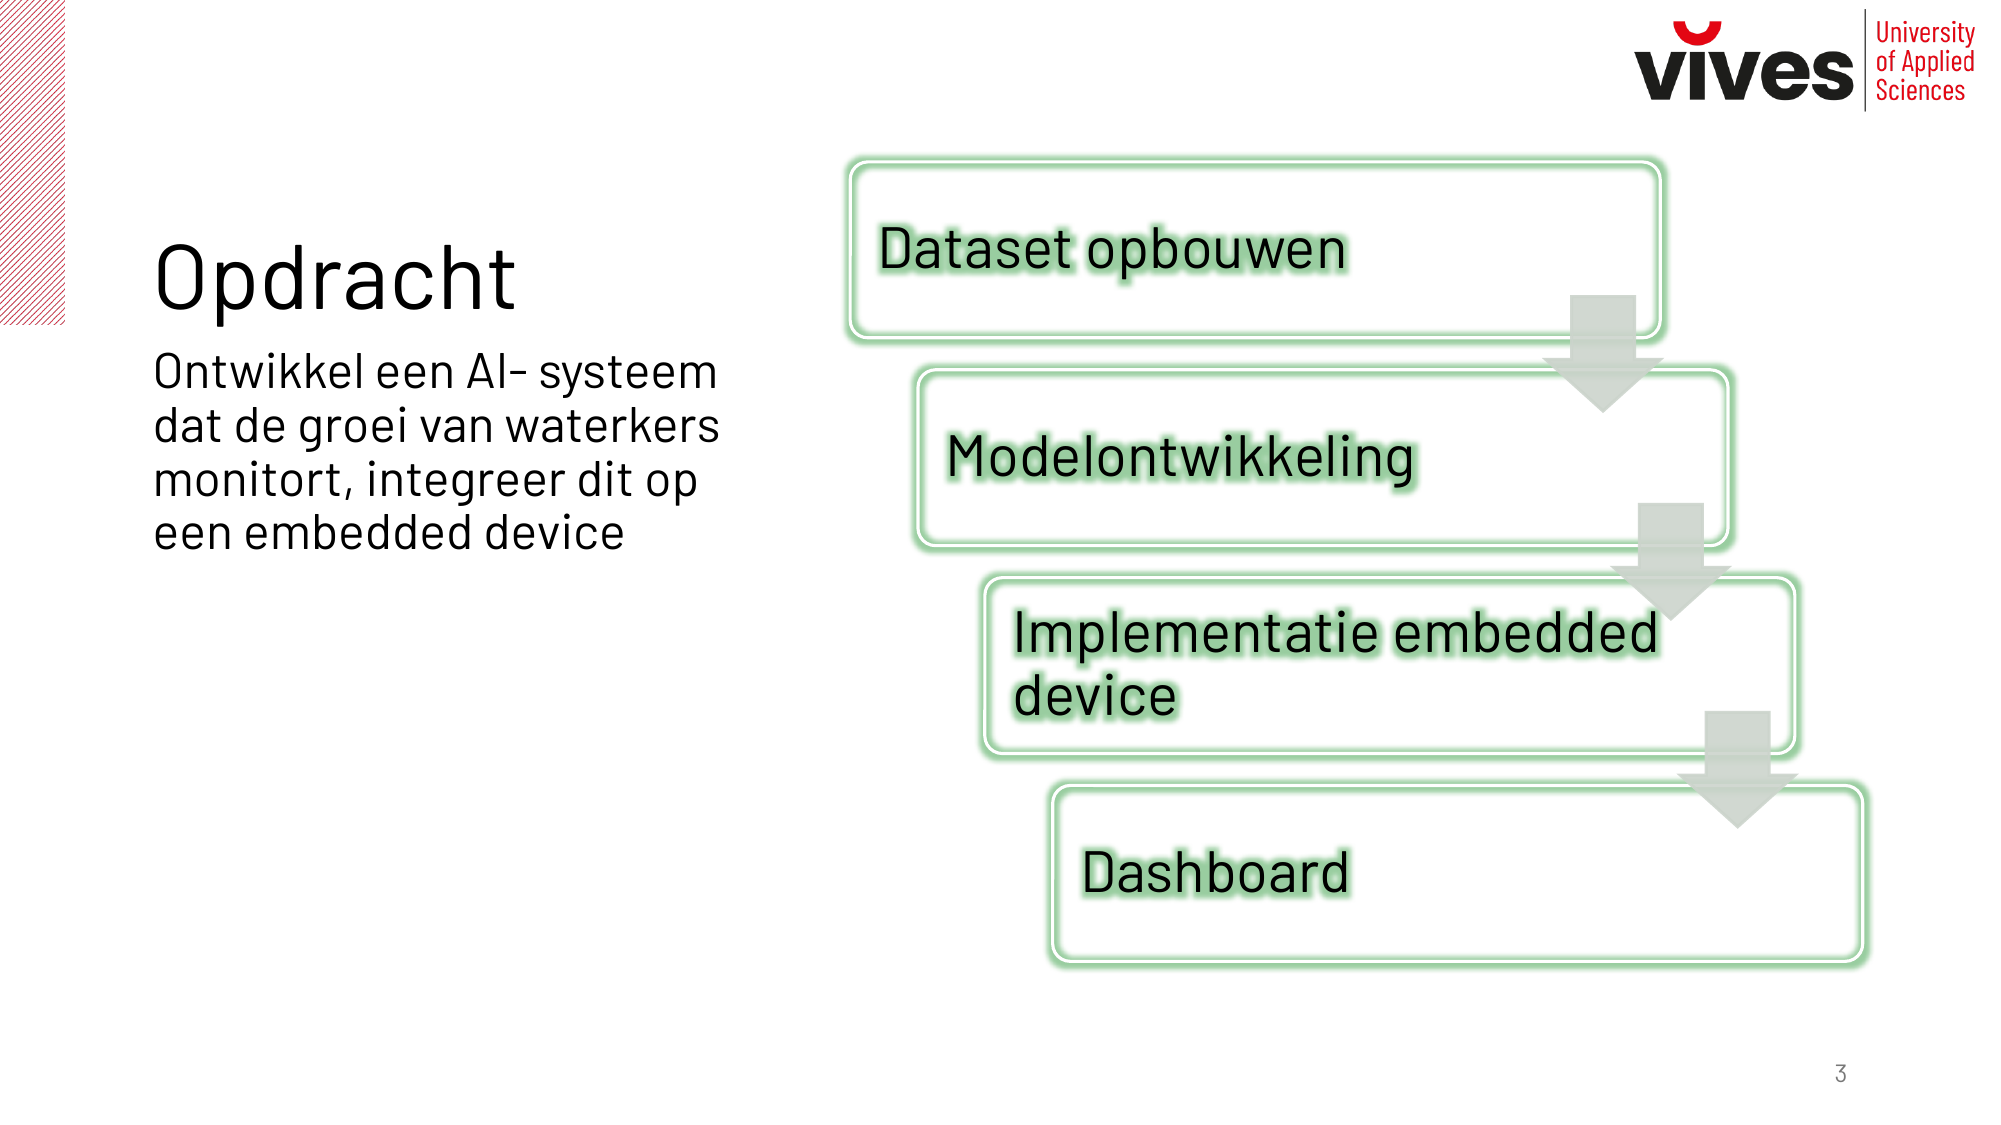

# Opdracht
Dataset opbouwen
Modelontwikkeling
Implementatie embedded device
Dashboard

Ontwikkel een AI- systeem dat de groei van waterkers monitort, integreer dit op een embedded device

3